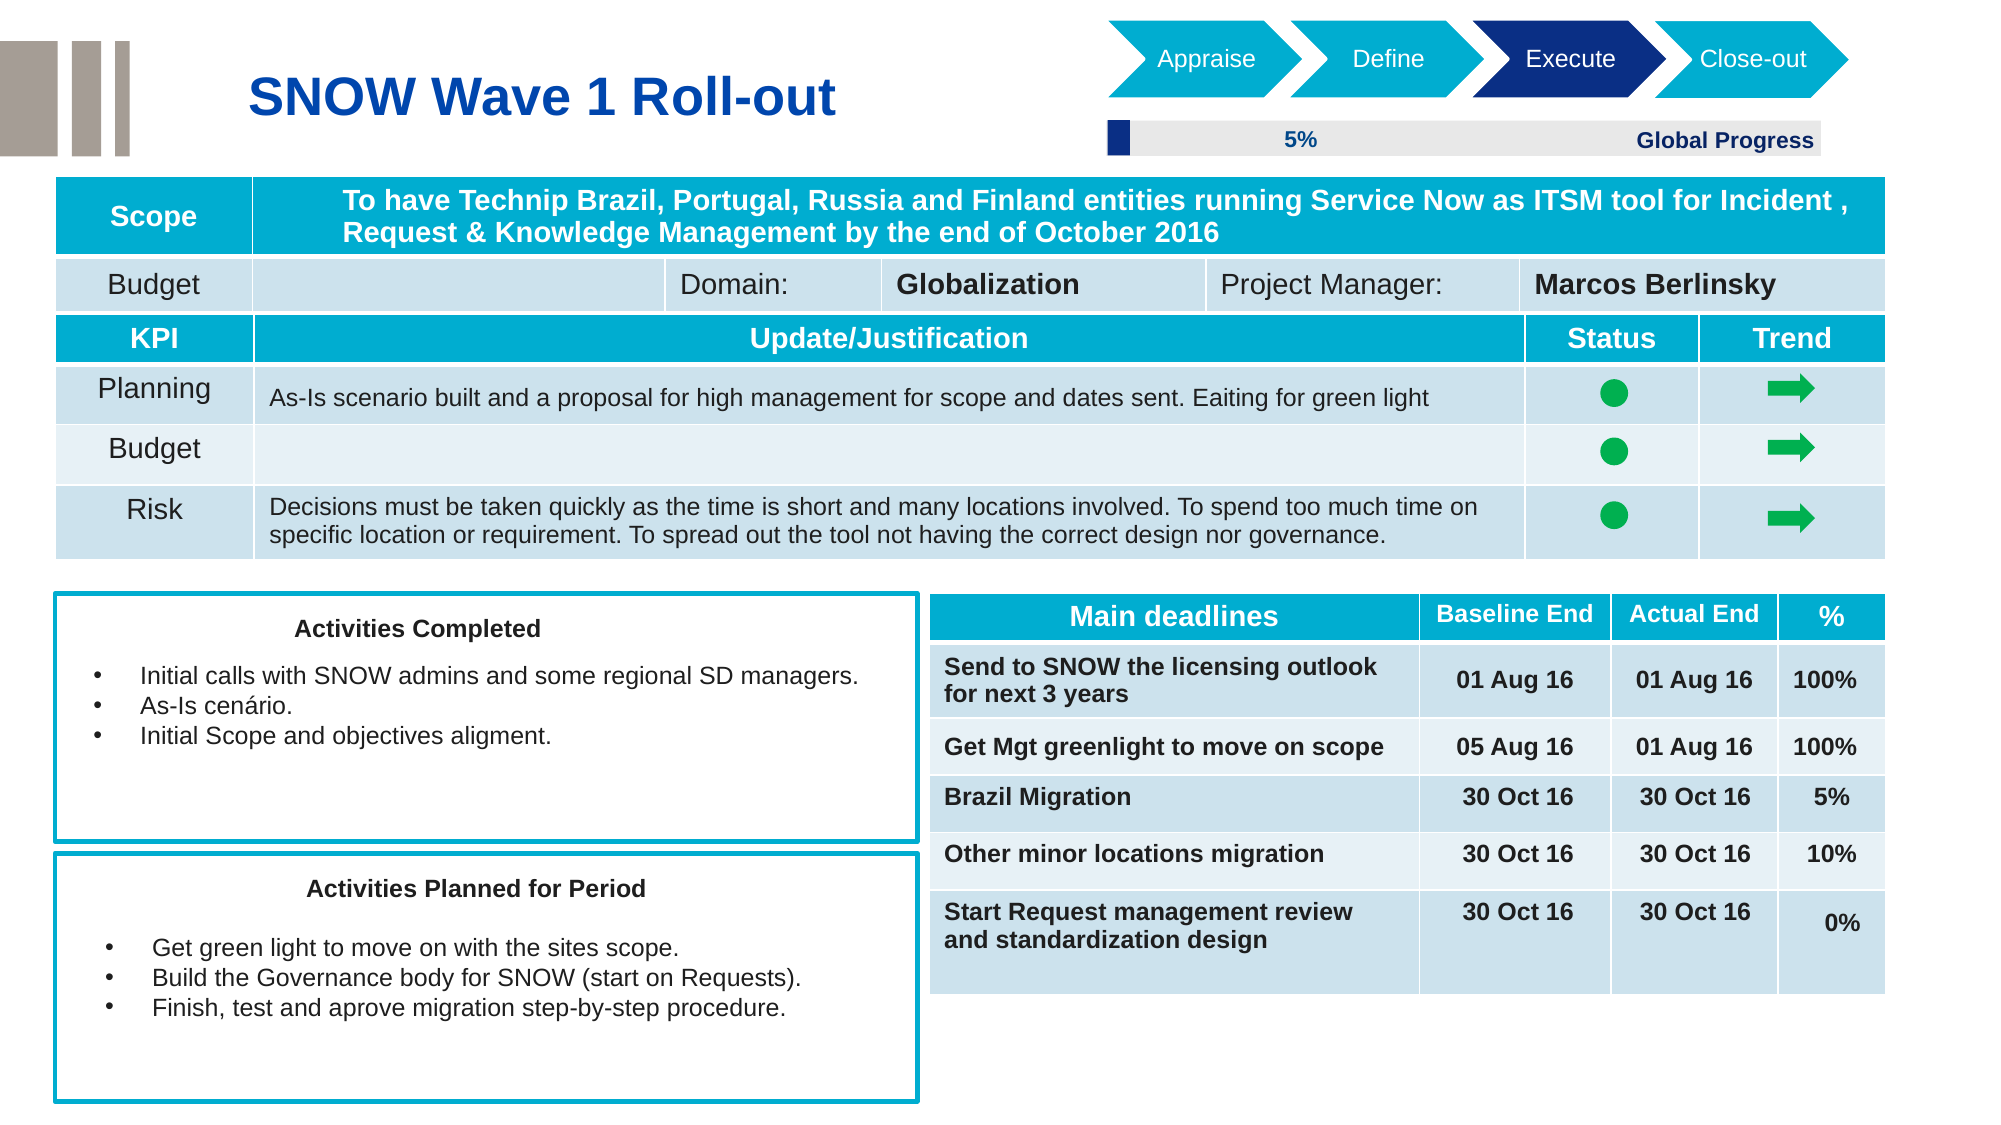

Appraise

Define

Execute

Close-out

SNOW Wave 1 Roll-out
0% < deviation < 20%

5%
Global Progress

deviation ≥ 20%

| Scope | To have Technip Brazil, Portugal, Russia and Finland entities running Service Now as ITSM tool for Incident , Request & Knowledge Management by the end of October 2016 |  |  |  |  |
| --- | --- | --- | --- | --- | --- |
| Budget |  | Domain: | Globalization | Project Manager: | Marcos Berlinsky |

| KPI | Update/Justification | Status | Trend |
| --- | --- | --- | --- |
| Planning | As-Is scenario built and a proposal for high management for scope and dates sent. Eaiting for green light |  |  |
| Budget |  |  |  |
| Risk | Decisions must be taken quickly as the time is short and many locations involved. To spend too much time on specific location or requirement. To spread out the tool not having the correct design nor governance. |  |  |

No Information

| Main deadlines | Baseline End | Actual End | % |
| --- | --- | --- | --- |
| Send to SNOW the licensing outlook for next 3 years | 01 Aug 16 | 01 Aug 16 | 100% |
| Get Mgt greenlight to move on scope | 05 Aug 16 | 01 Aug 16 | 100% |
| Brazil Migration | 30 Oct 16 | 30 Oct 16 | 5% |
| Other minor locations migration | 30 Oct 16 | 30 Oct 16 | 10% |
| Start Request management review and standardization design | 30 Oct 16 | 30 Oct 16 | 0% |

Activities Completed
Initial calls with SNOW admins and some regional SD managers.
As-Is cenário.
Initial Scope and objectives aligment.

Activities Planned for Period
Get green light to move on with the sites scope.
Build the Governance body for SNOW (start on Requests).
Finish, test and aprove migration step-by-step procedure.

71